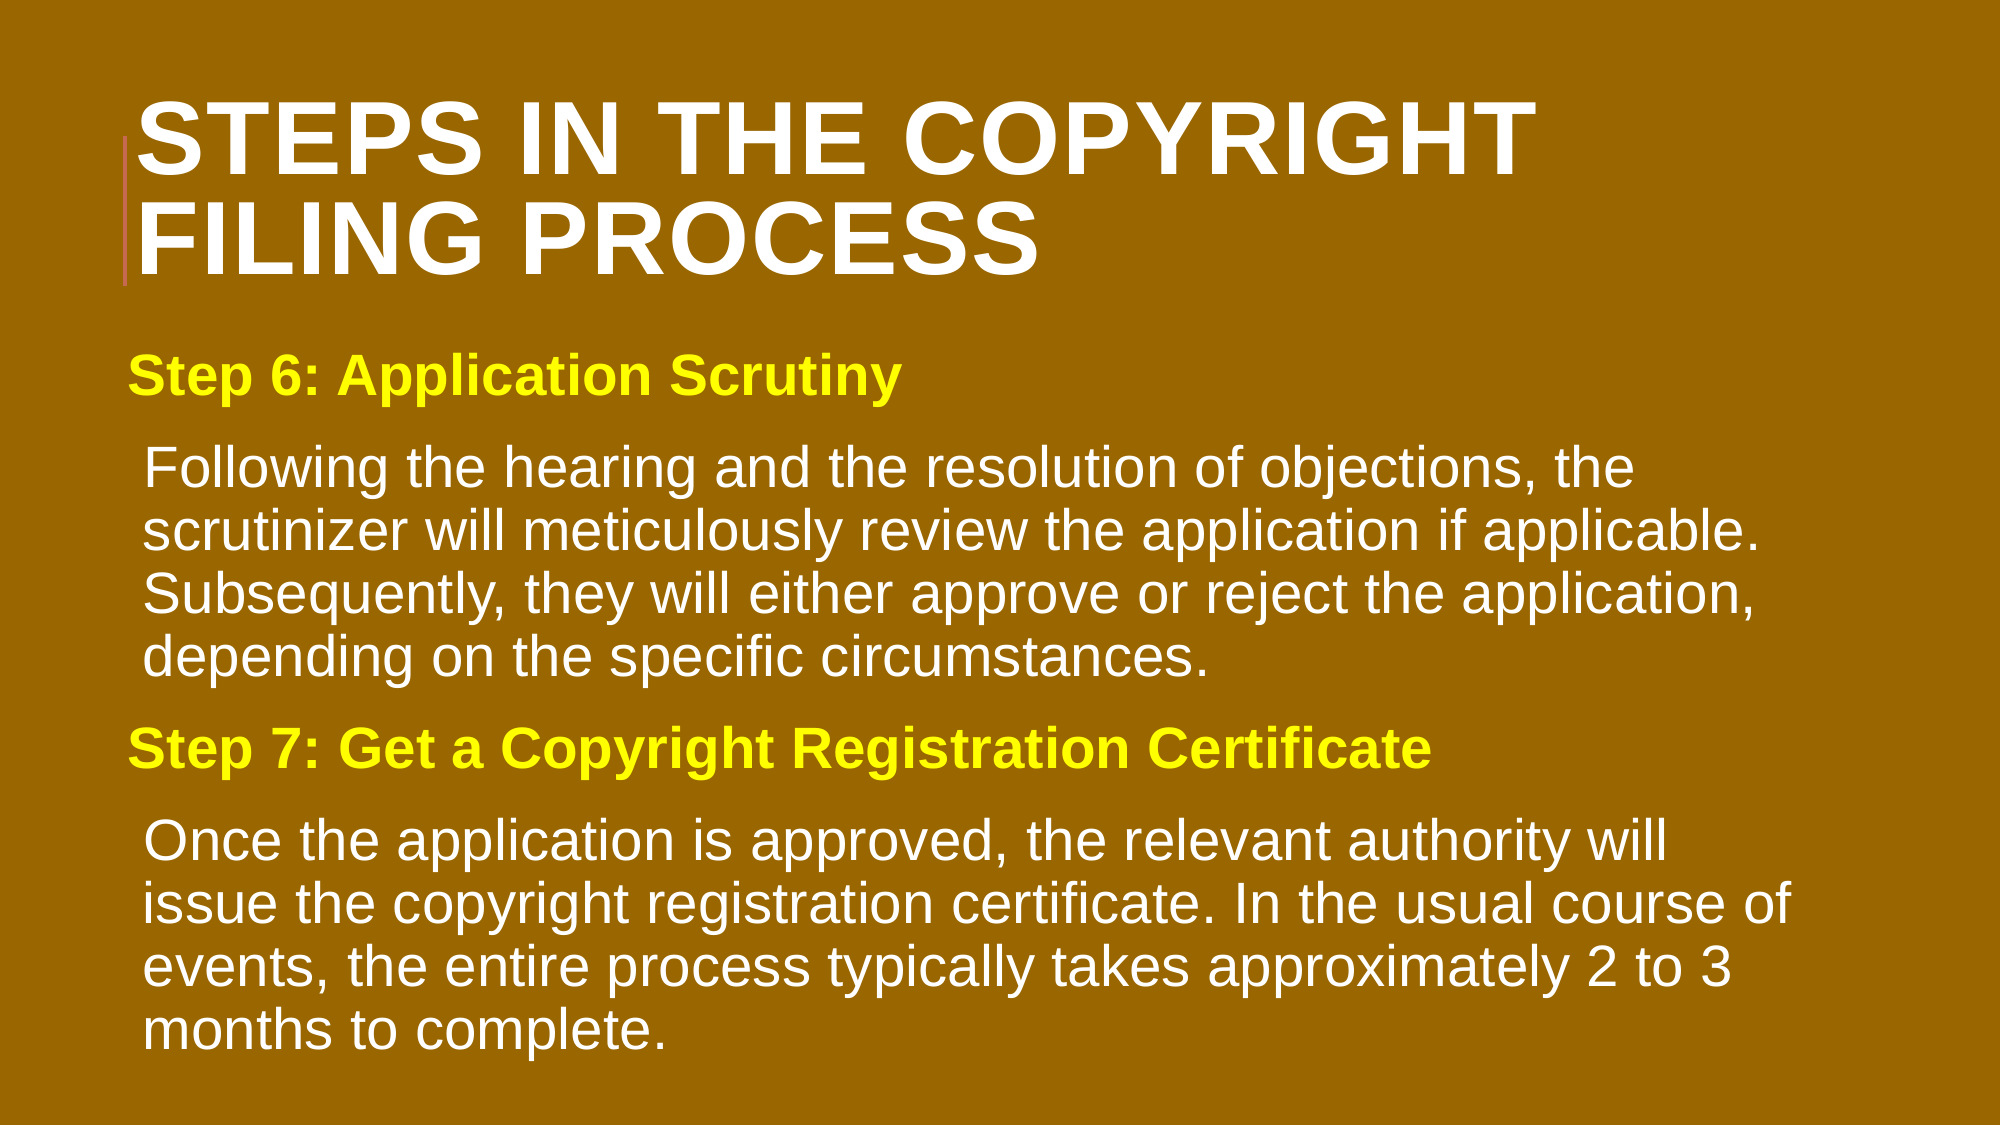

# Steps in the copyright filing process
Step 6: Application Scrutiny
Following the hearing and the resolution of objections, the scrutinizer will meticulously review the application if applicable. Subsequently, they will either approve or reject the application, depending on the specific circumstances.
Step 7: Get a Copyright Registration Certificate
Once the application is approved, the relevant authority will issue the copyright registration certificate. In the usual course of events, the entire process typically takes approximately 2 to 3 months to complete.